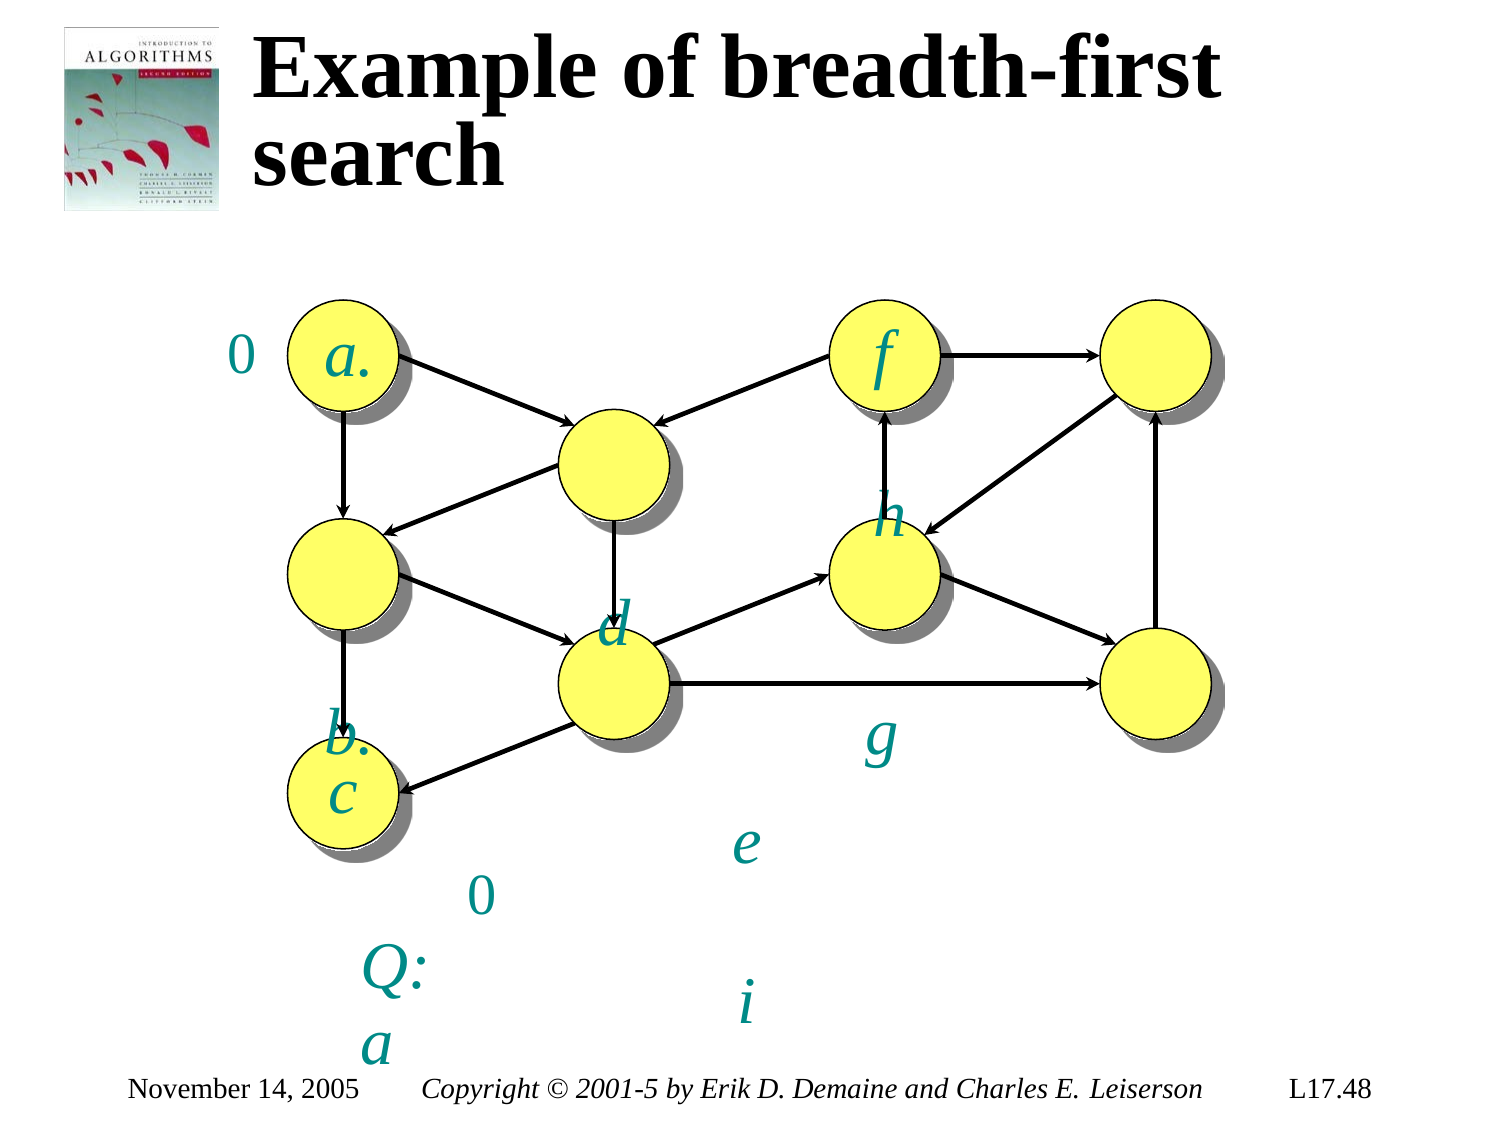

# Example of breadth-first  search
f	h
d
g
e	i

0

c
0
Q:	a
November 14, 2005
Copyright © 2001-5 by Erik D. Demaine and Charles E. Leiserson
L17.48